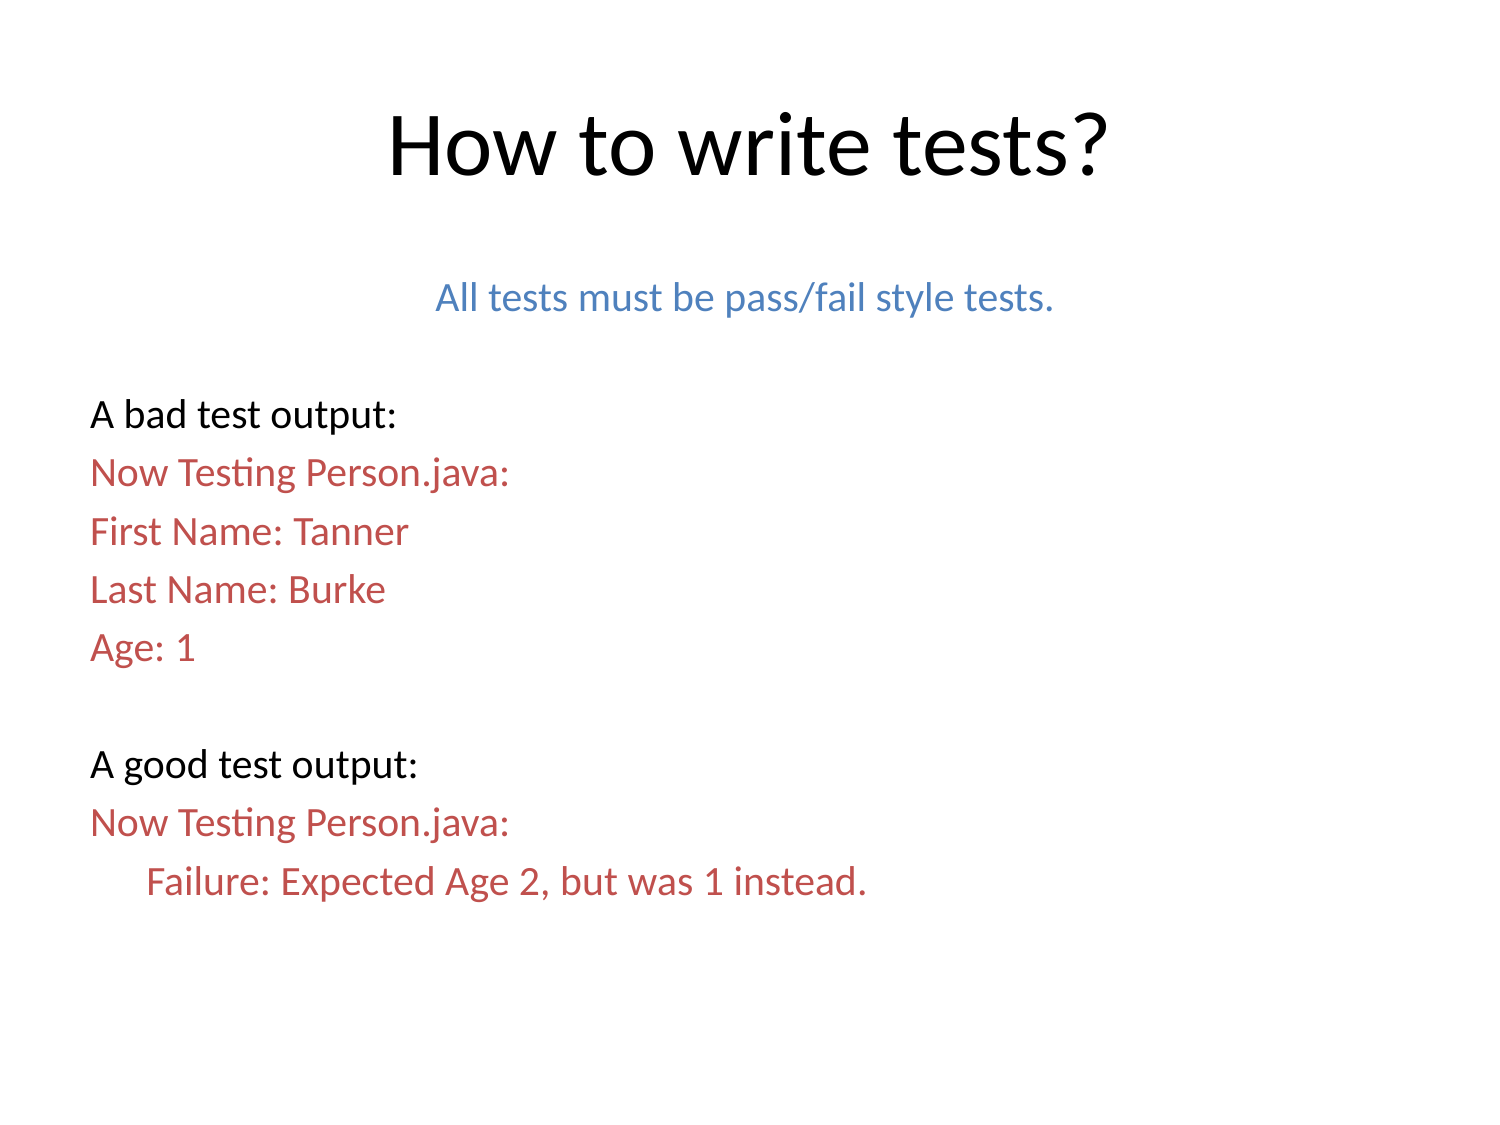

# How to write tests?
All tests must be pass/fail style tests.

A bad test output:
Now Testing Person.java:
First Name: Tanner
Last Name: Burke
Age: 1

A good test output:
Now Testing Person.java:
	Failure: Expected Age 2, but was 1 instead.